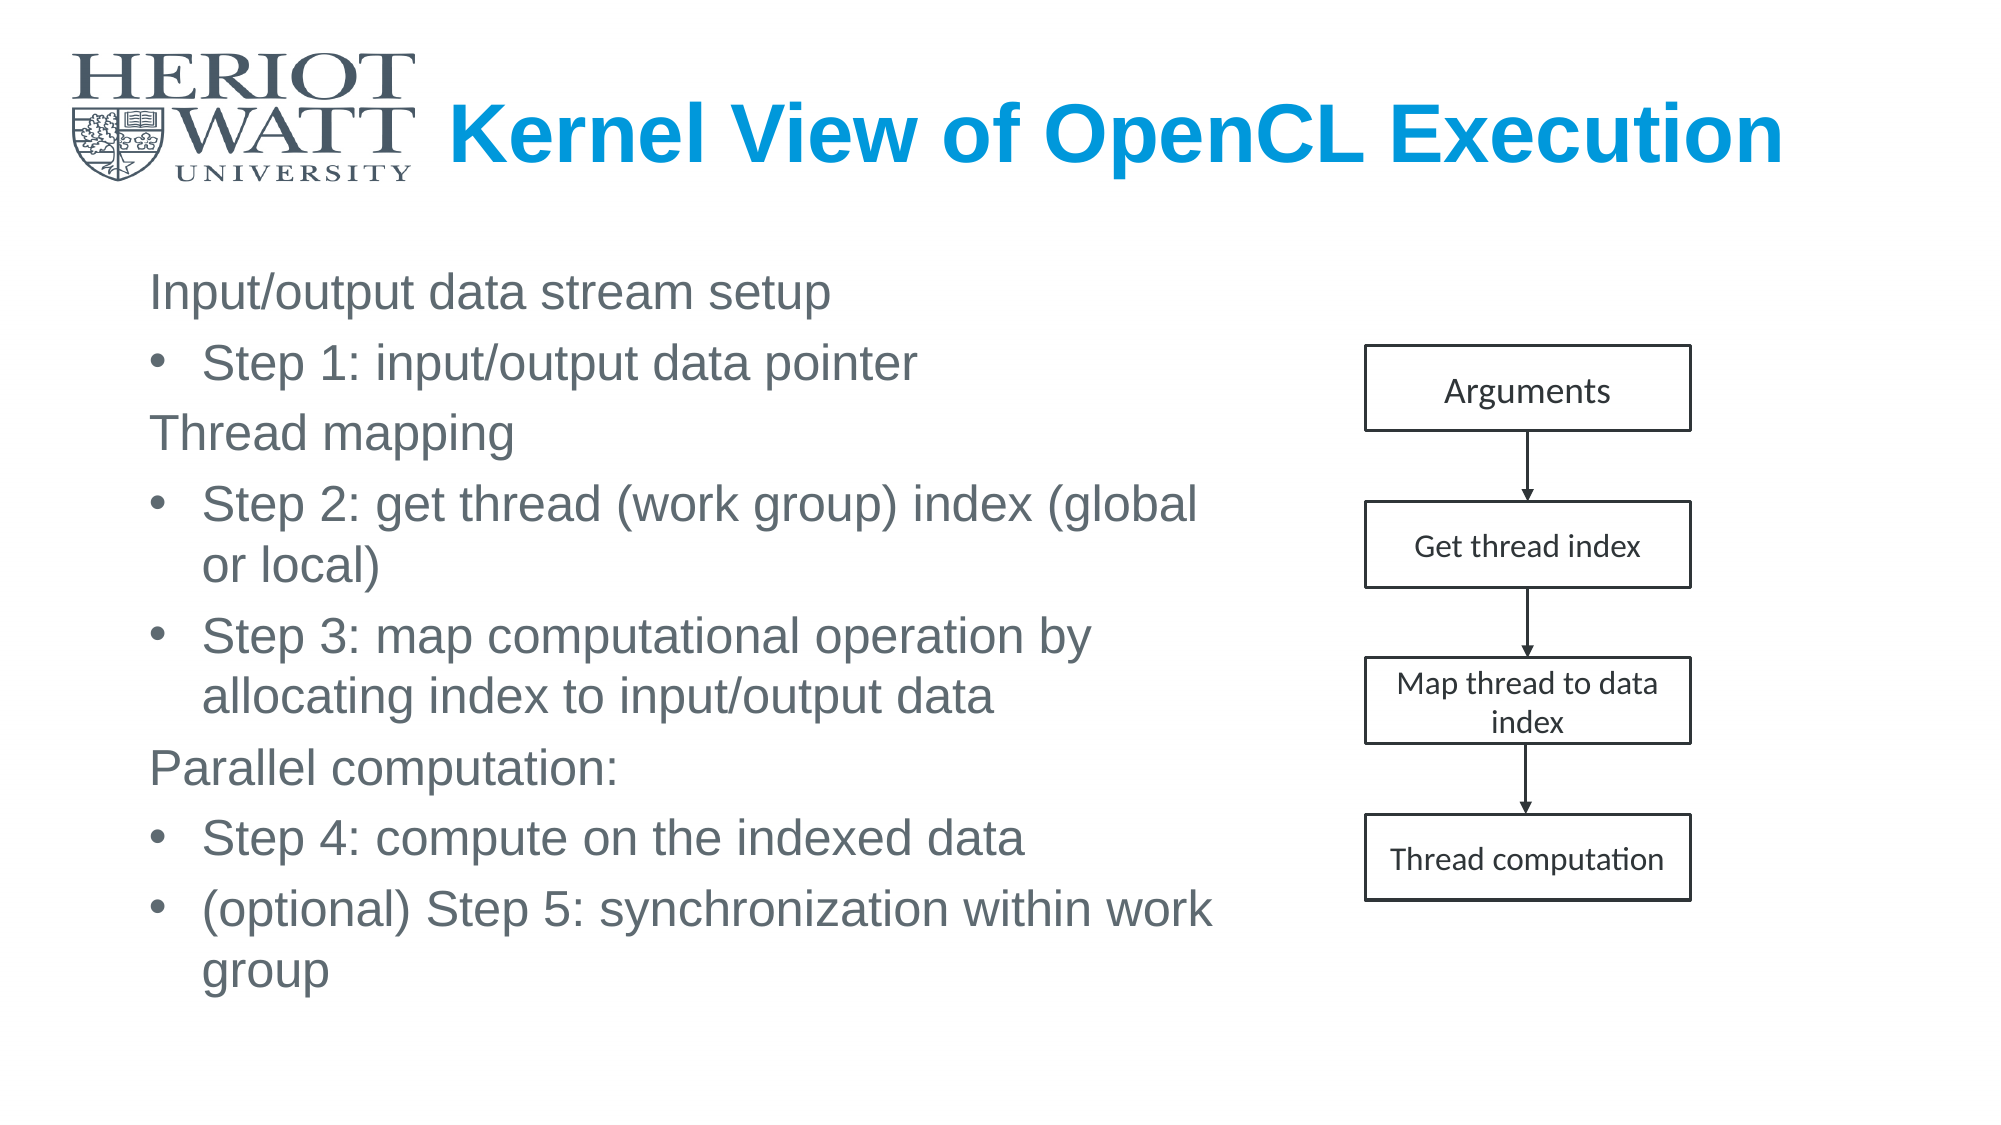

# Kernel View of OpenCL Execution
Input/output data stream setup
Step 1: input/output data pointer
Thread mapping
Step 2: get thread (work group) index (global or local)
Step 3: map computational operation by allocating index to input/output data
Parallel computation:
Step 4: compute on the indexed data
(optional) Step 5: synchronization within work group

Arguments
Get thread index
Map thread to data index
Thread computation